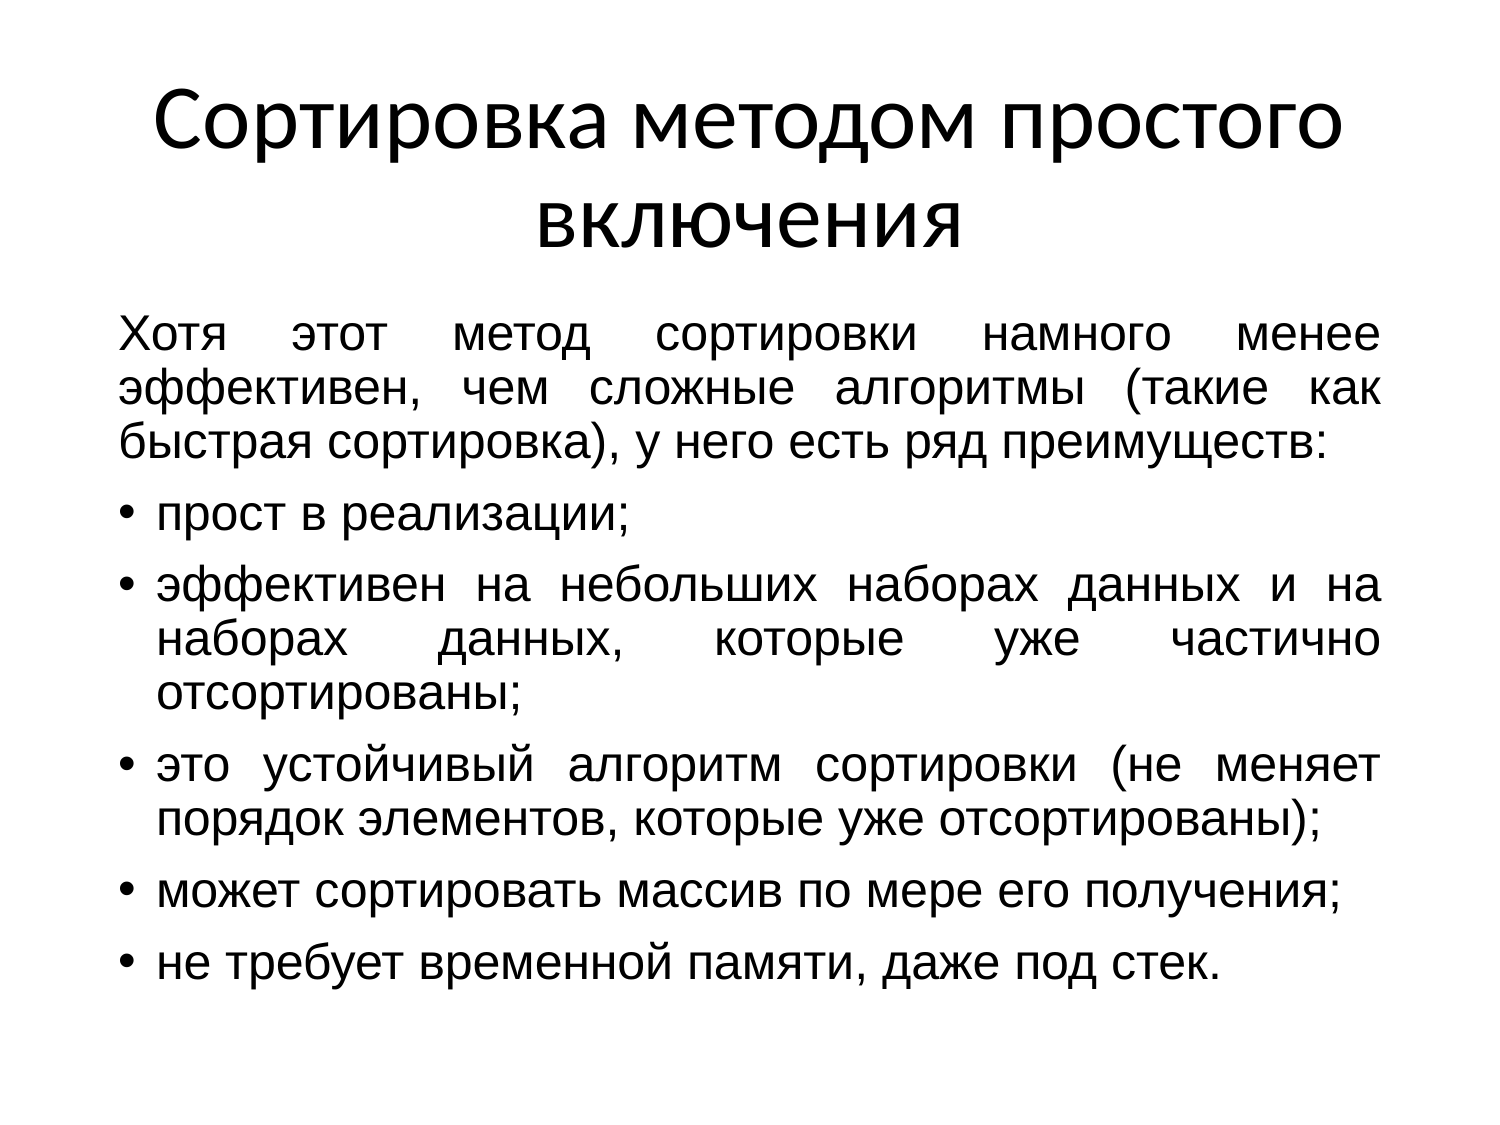

# Сортировка методом простого включения
Хотя этот метод сортировки намного менее эффективен, чем сложные алгоритмы (такие как быстрая сортировка), у него есть ряд преимуществ:
прост в реализации;
эффективен на небольших наборах данных и на наборах данных, которые уже частично отсортированы;
это устойчивый алгоритм сортировки (не меняет порядок элементов, которые уже отсортированы);
может сортировать массив по мере его получения;
не требует временной памяти, даже под стек.